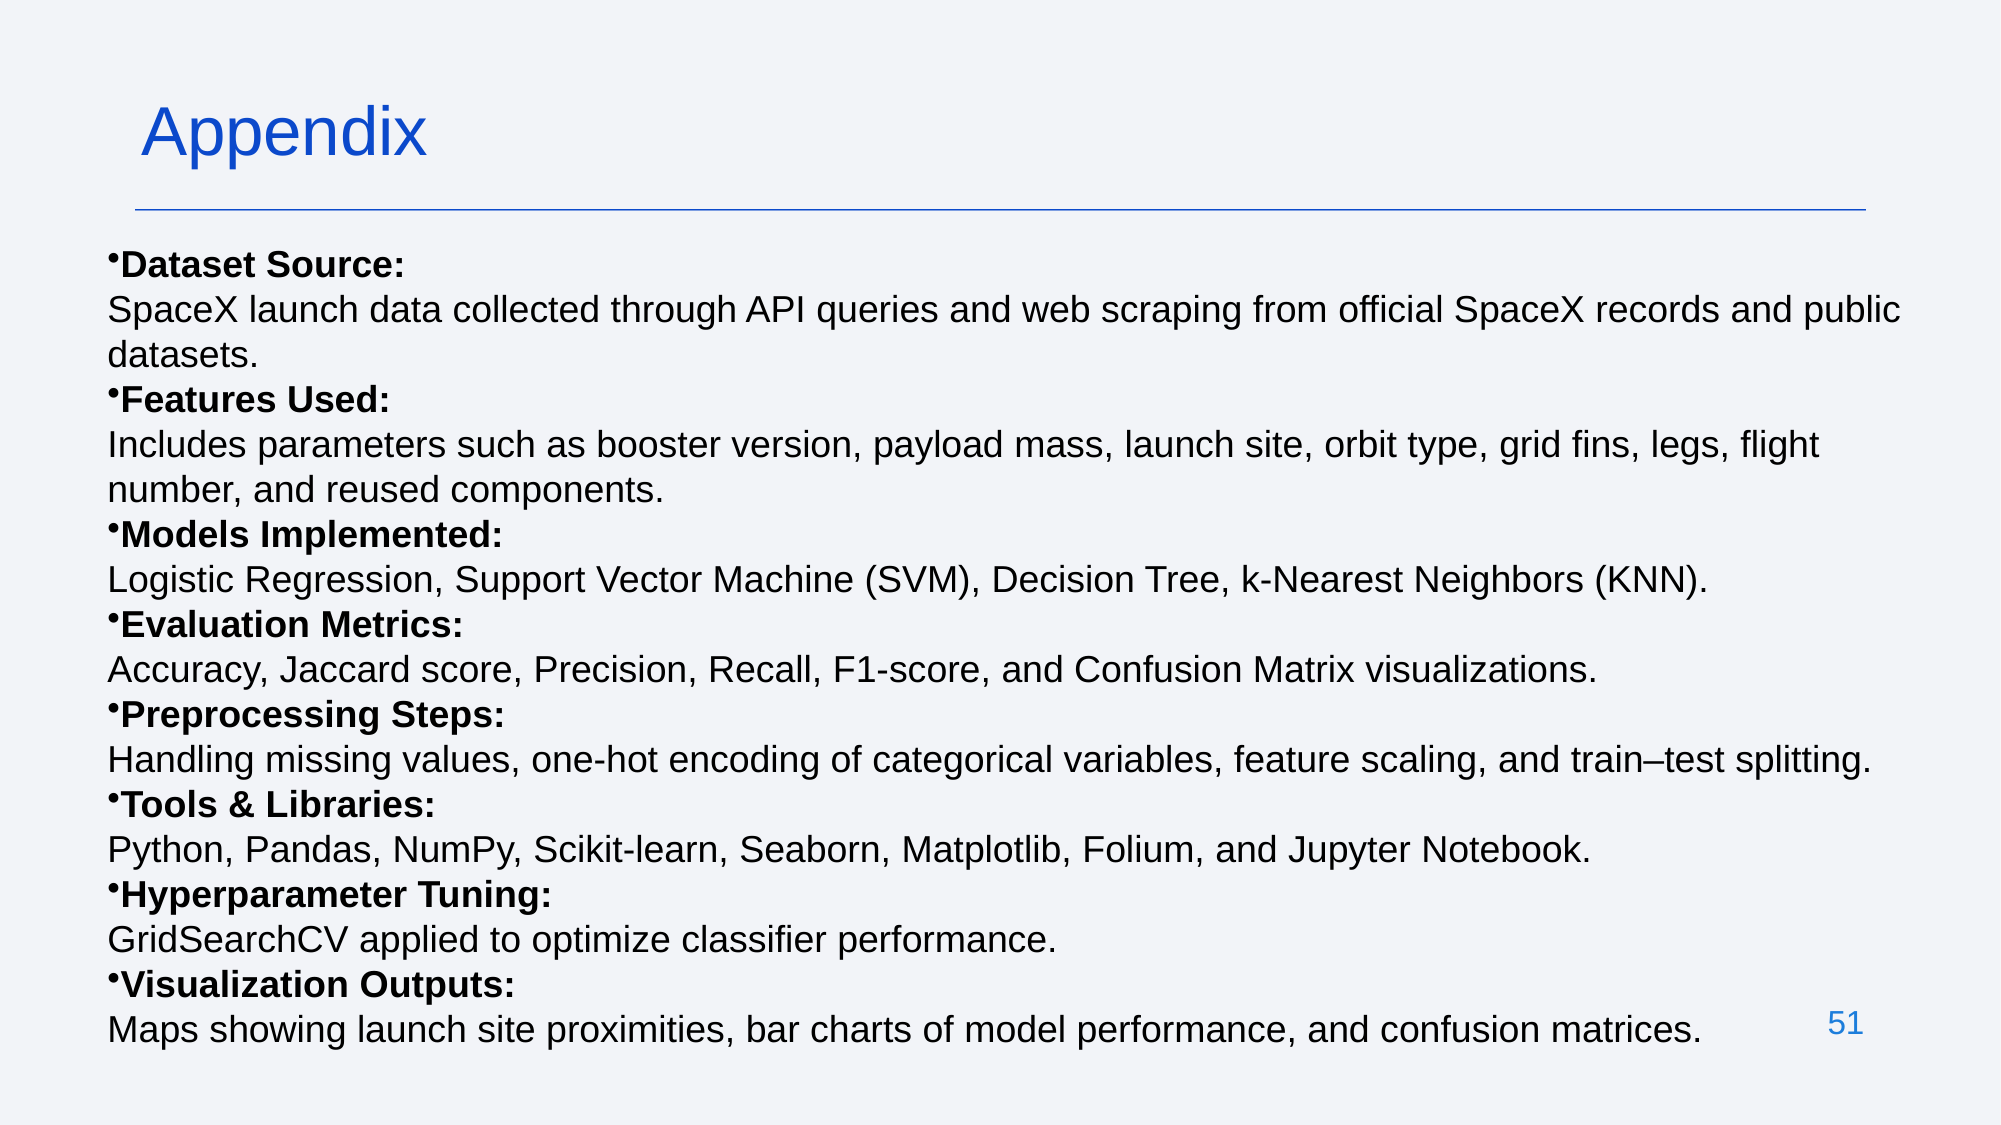

Appendix
Dataset Source:
SpaceX launch data collected through API queries and web scraping from official SpaceX records and public datasets.
Features Used:
Includes parameters such as booster version, payload mass, launch site, orbit type, grid fins, legs, flight number, and reused components.
Models Implemented:
Logistic Regression, Support Vector Machine (SVM), Decision Tree, k-Nearest Neighbors (KNN).
Evaluation Metrics:
Accuracy, Jaccard score, Precision, Recall, F1-score, and Confusion Matrix visualizations.
Preprocessing Steps:
Handling missing values, one-hot encoding of categorical variables, feature scaling, and train–test splitting.
Tools & Libraries:
Python, Pandas, NumPy, Scikit-learn, Seaborn, Matplotlib, Folium, and Jupyter Notebook.
Hyperparameter Tuning:
GridSearchCV applied to optimize classifier performance.
Visualization Outputs:
Maps showing launch site proximities, bar charts of model performance, and confusion matrices.
51